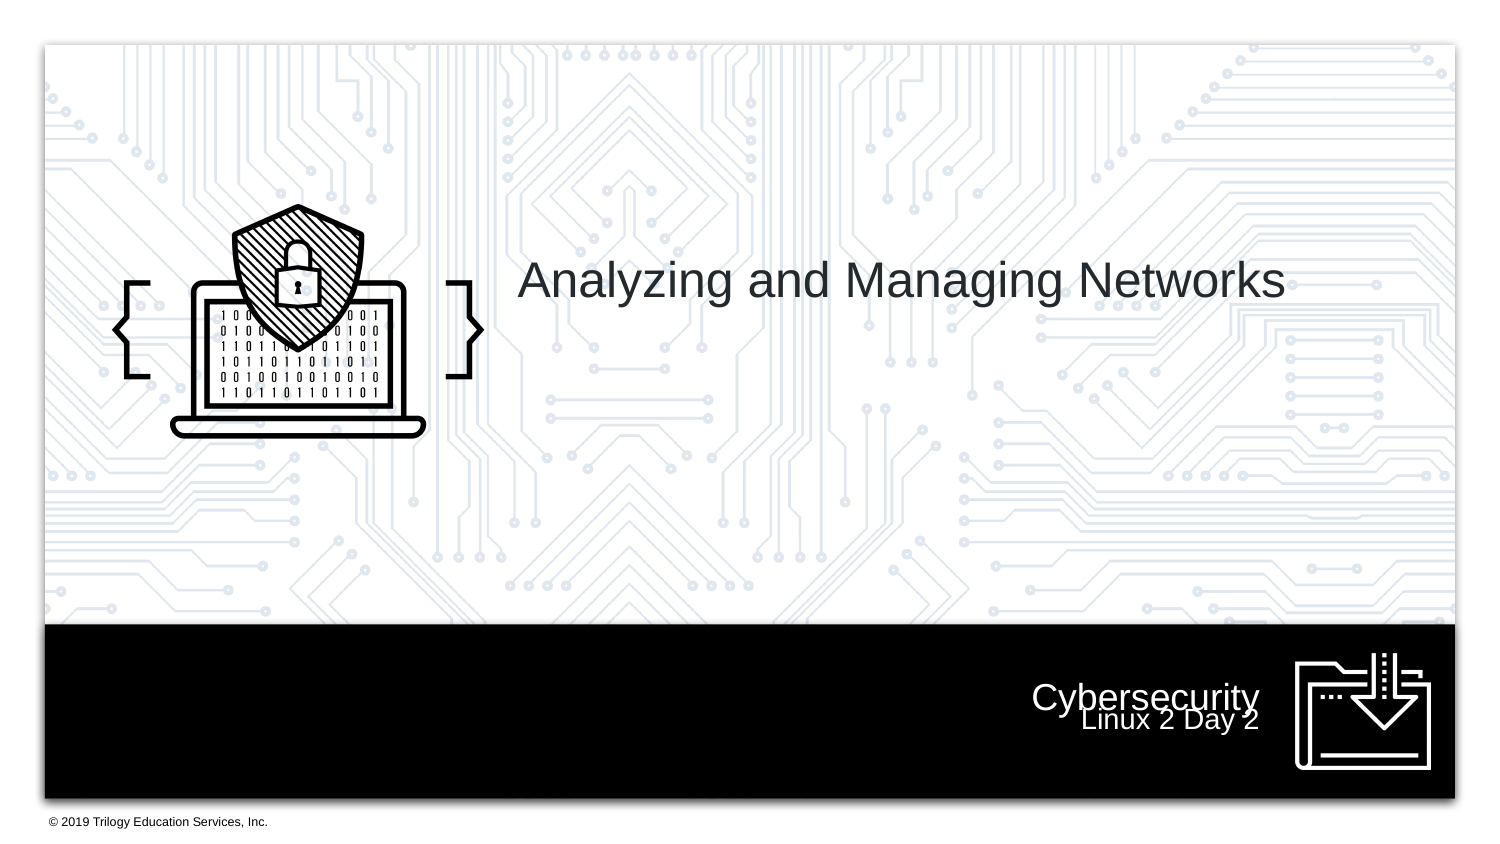

Analyzing and Managing Networks

# Linux 2 Day 2